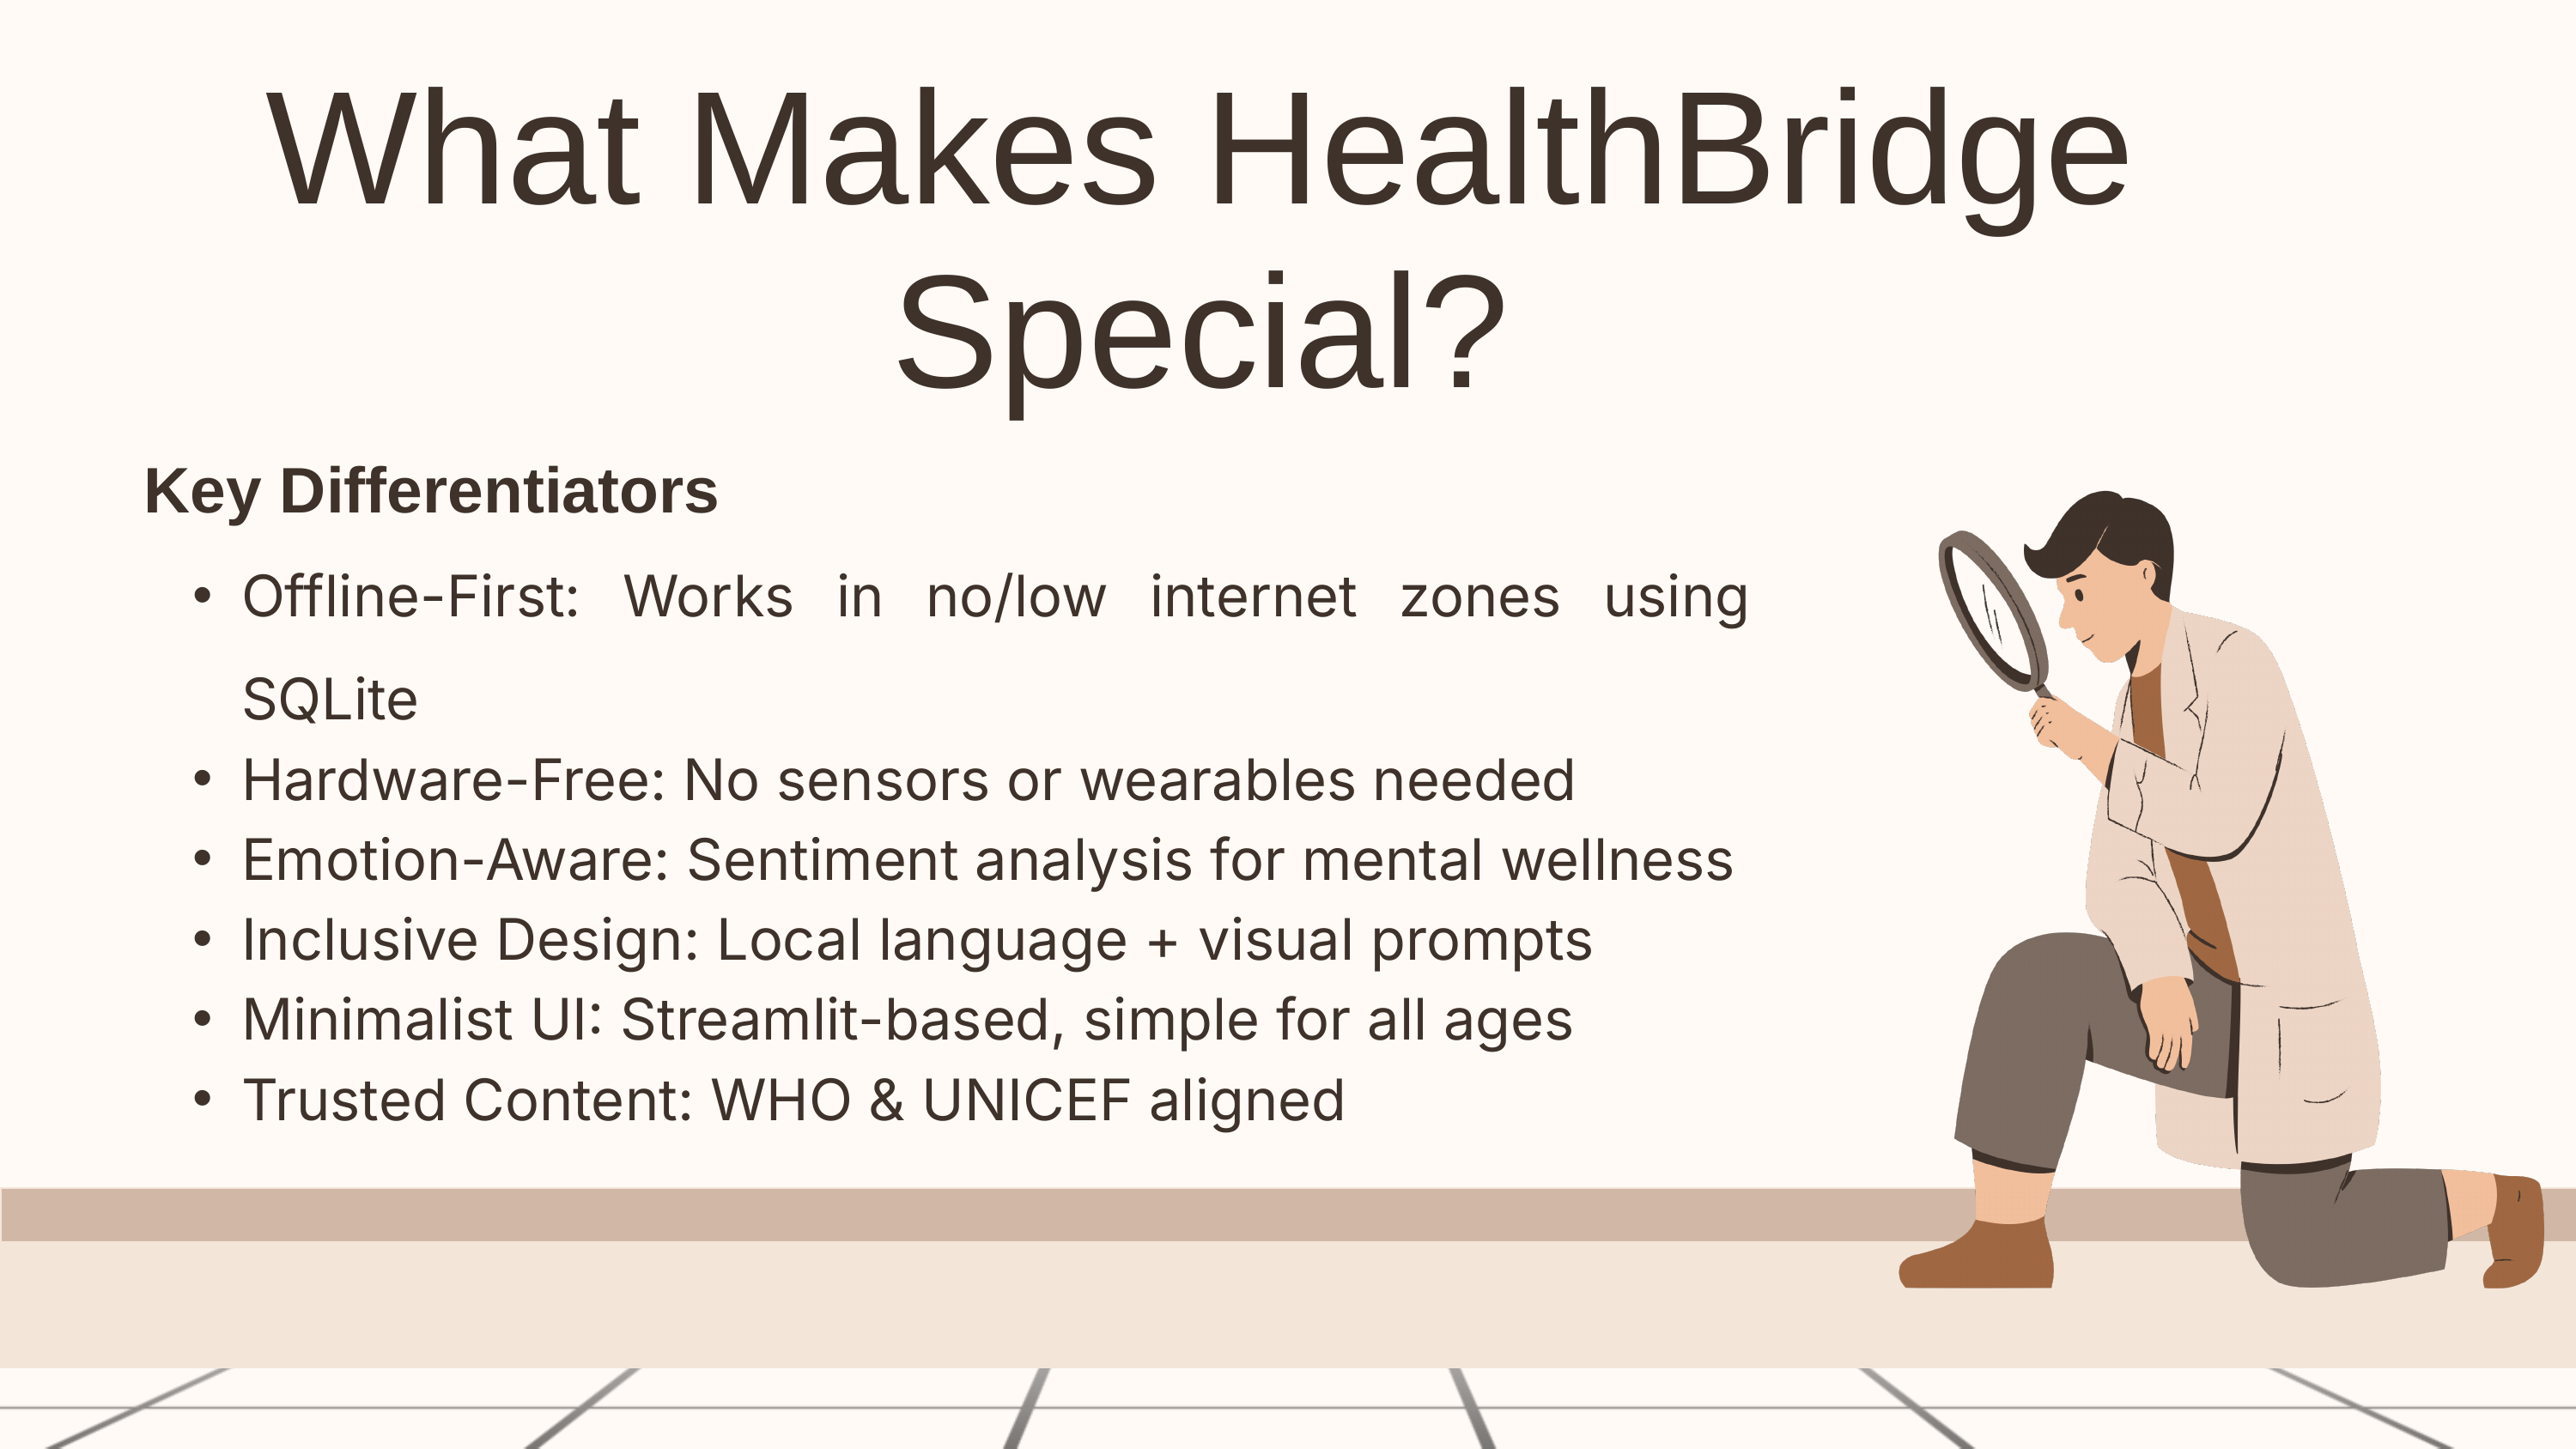

What Makes HealthBridge Special?
Key Differentiators
Offline-First: Works in no/low internet zones using SQLite
Hardware-Free: No sensors or wearables needed
Emotion-Aware: Sentiment analysis for mental wellness
Inclusive Design: Local language + visual prompts
Minimalist UI: Streamlit-based, simple for all ages
Trusted Content: WHO & UNICEF aligned